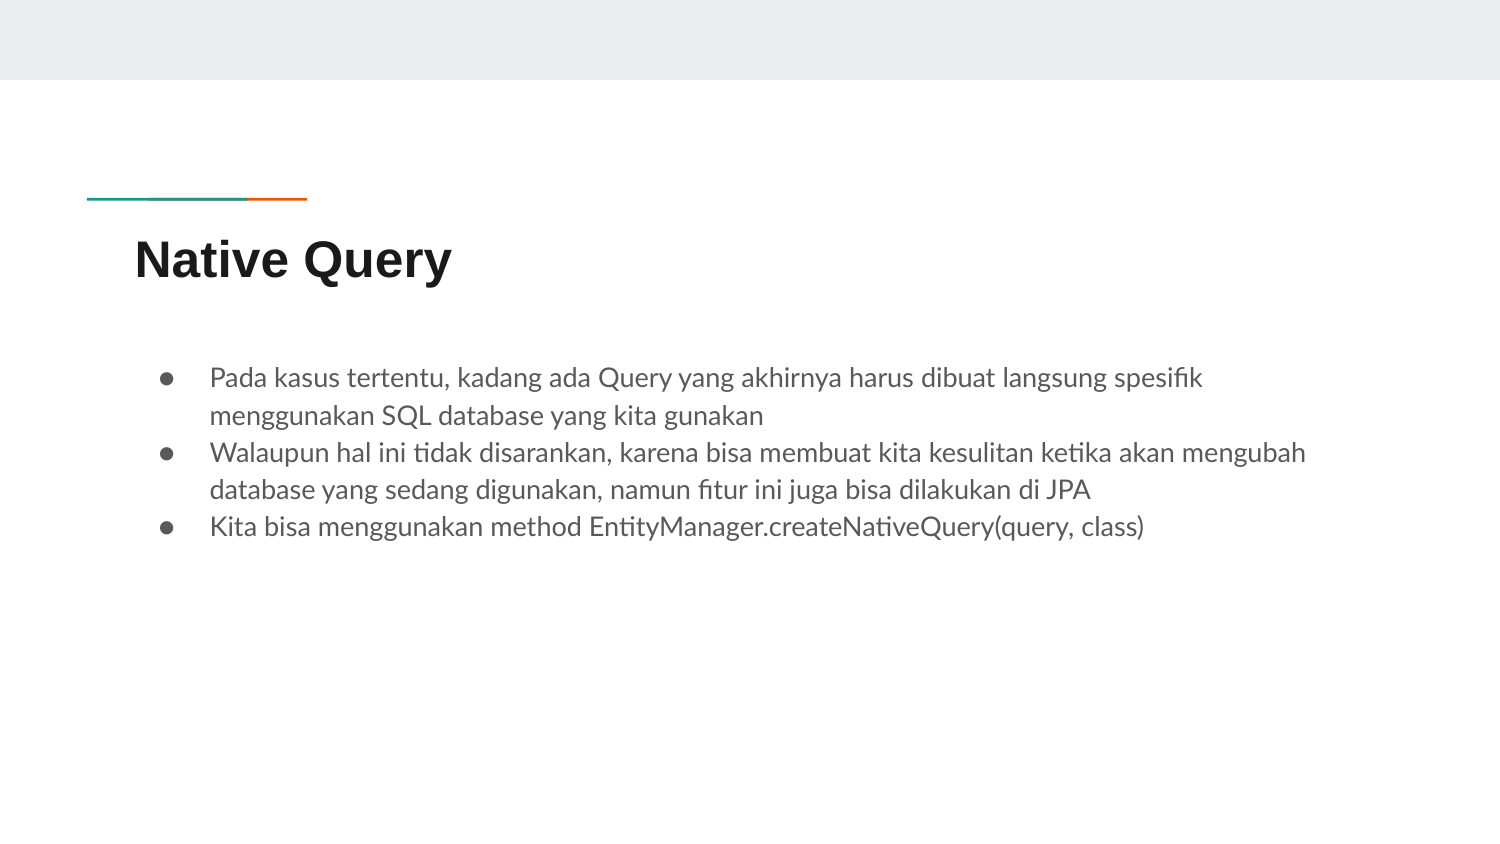

# Native Query
Pada kasus tertentu, kadang ada Query yang akhirnya harus dibuat langsung spesifik menggunakan SQL database yang kita gunakan
Walaupun hal ini tidak disarankan, karena bisa membuat kita kesulitan ketika akan mengubah database yang sedang digunakan, namun fitur ini juga bisa dilakukan di JPA
Kita bisa menggunakan method EntityManager.createNativeQuery(query, class)